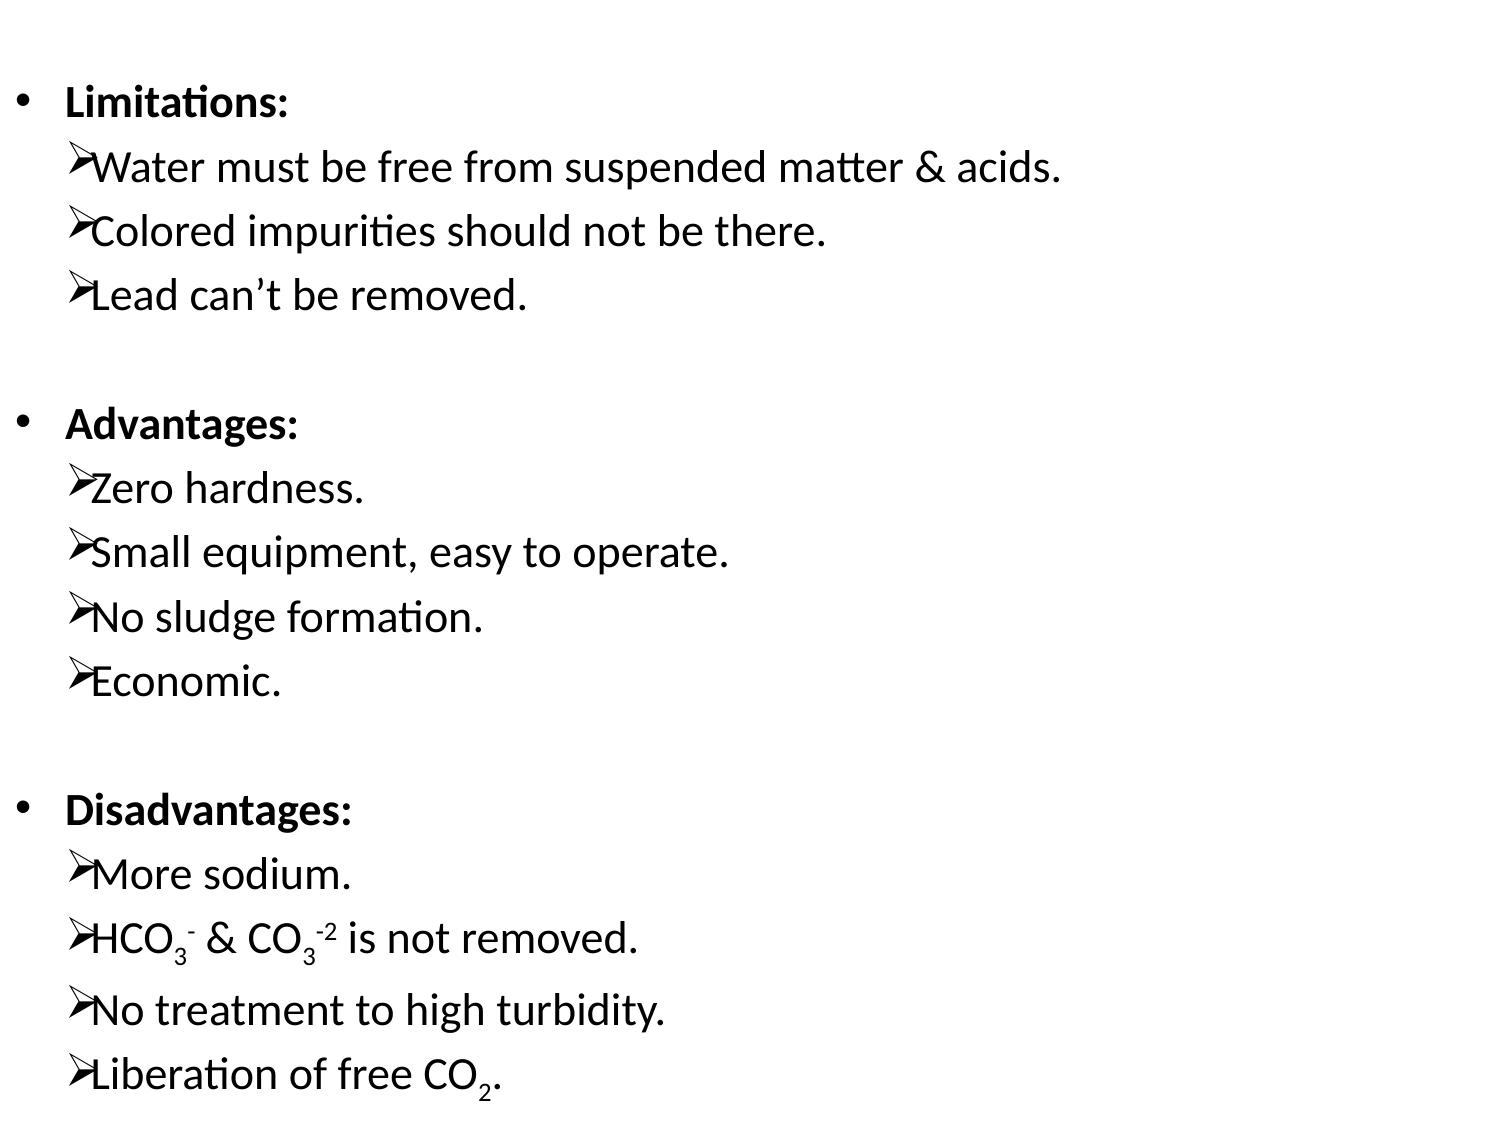

Limitations:
Water must be free from suspended matter & acids.
Colored impurities should not be there.
Lead can’t be removed.

Advantages:
Zero hardness.
Small equipment, easy to operate.
No sludge formation.
Economic.

Disadvantages:
More sodium.
HCO3- & CO3-2 is not removed.
No treatment to high turbidity.
Liberation of free CO2.